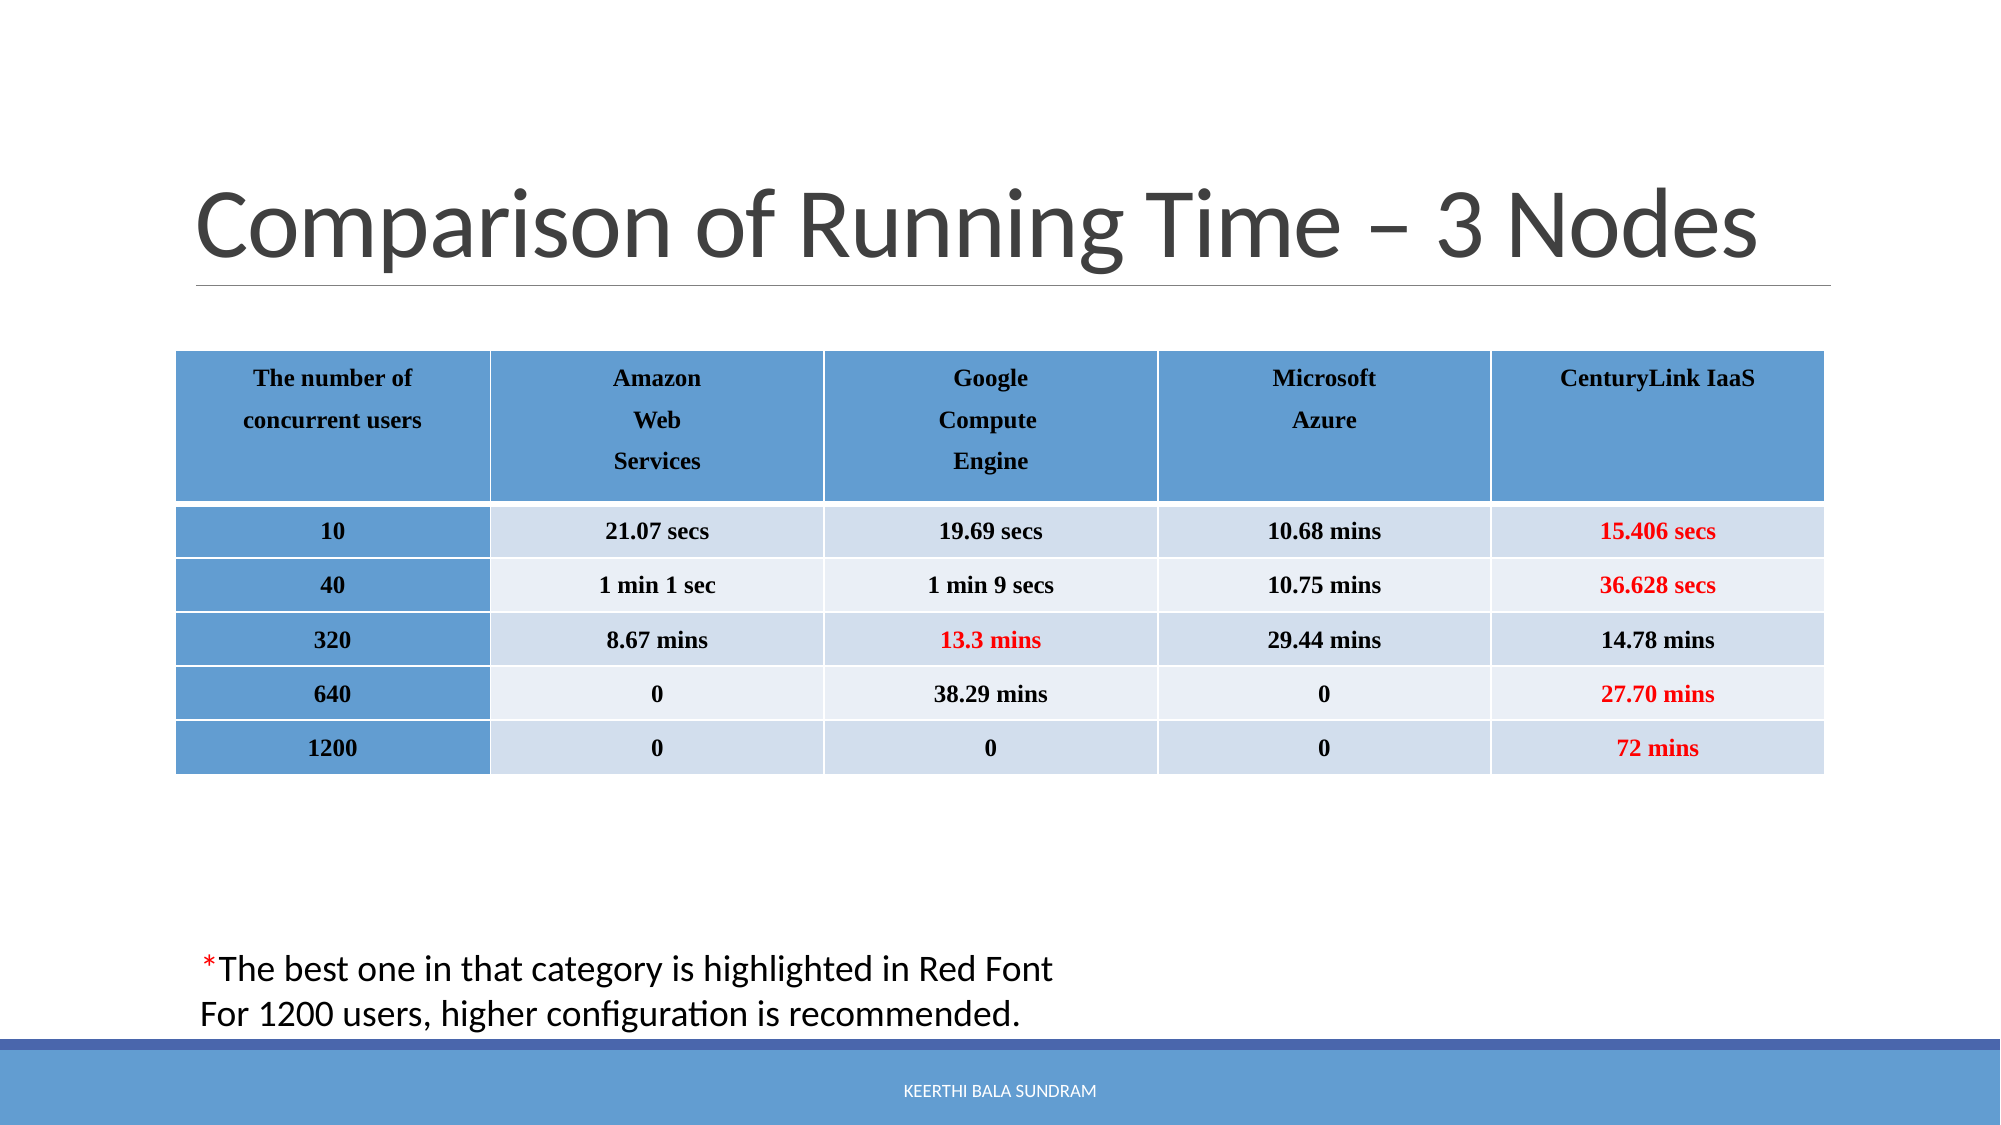

# Comparison of Running Time – 3 Nodes
| The number of concurrent users | Amazon Web Services | Google Compute Engine | Microsoft Azure | CenturyLink IaaS |
| --- | --- | --- | --- | --- |
| 10 | 21.07 secs | 19.69 secs | 10.68 mins | 15.406 secs |
| 40 | 1 min 1 sec | 1 min 9 secs | 10.75 mins | 36.628 secs |
| 320 | 8.67 mins | 13.3 mins | 29.44 mins | 14.78 mins |
| 640 | 0 | 38.29 mins | 0 | 27.70 mins |
| 1200 | 0 | 0 | 0 | 72 mins |
*The best one in that category is highlighted in Red Font
For 1200 users, higher configuration is recommended.

Keerthi Bala Sundram